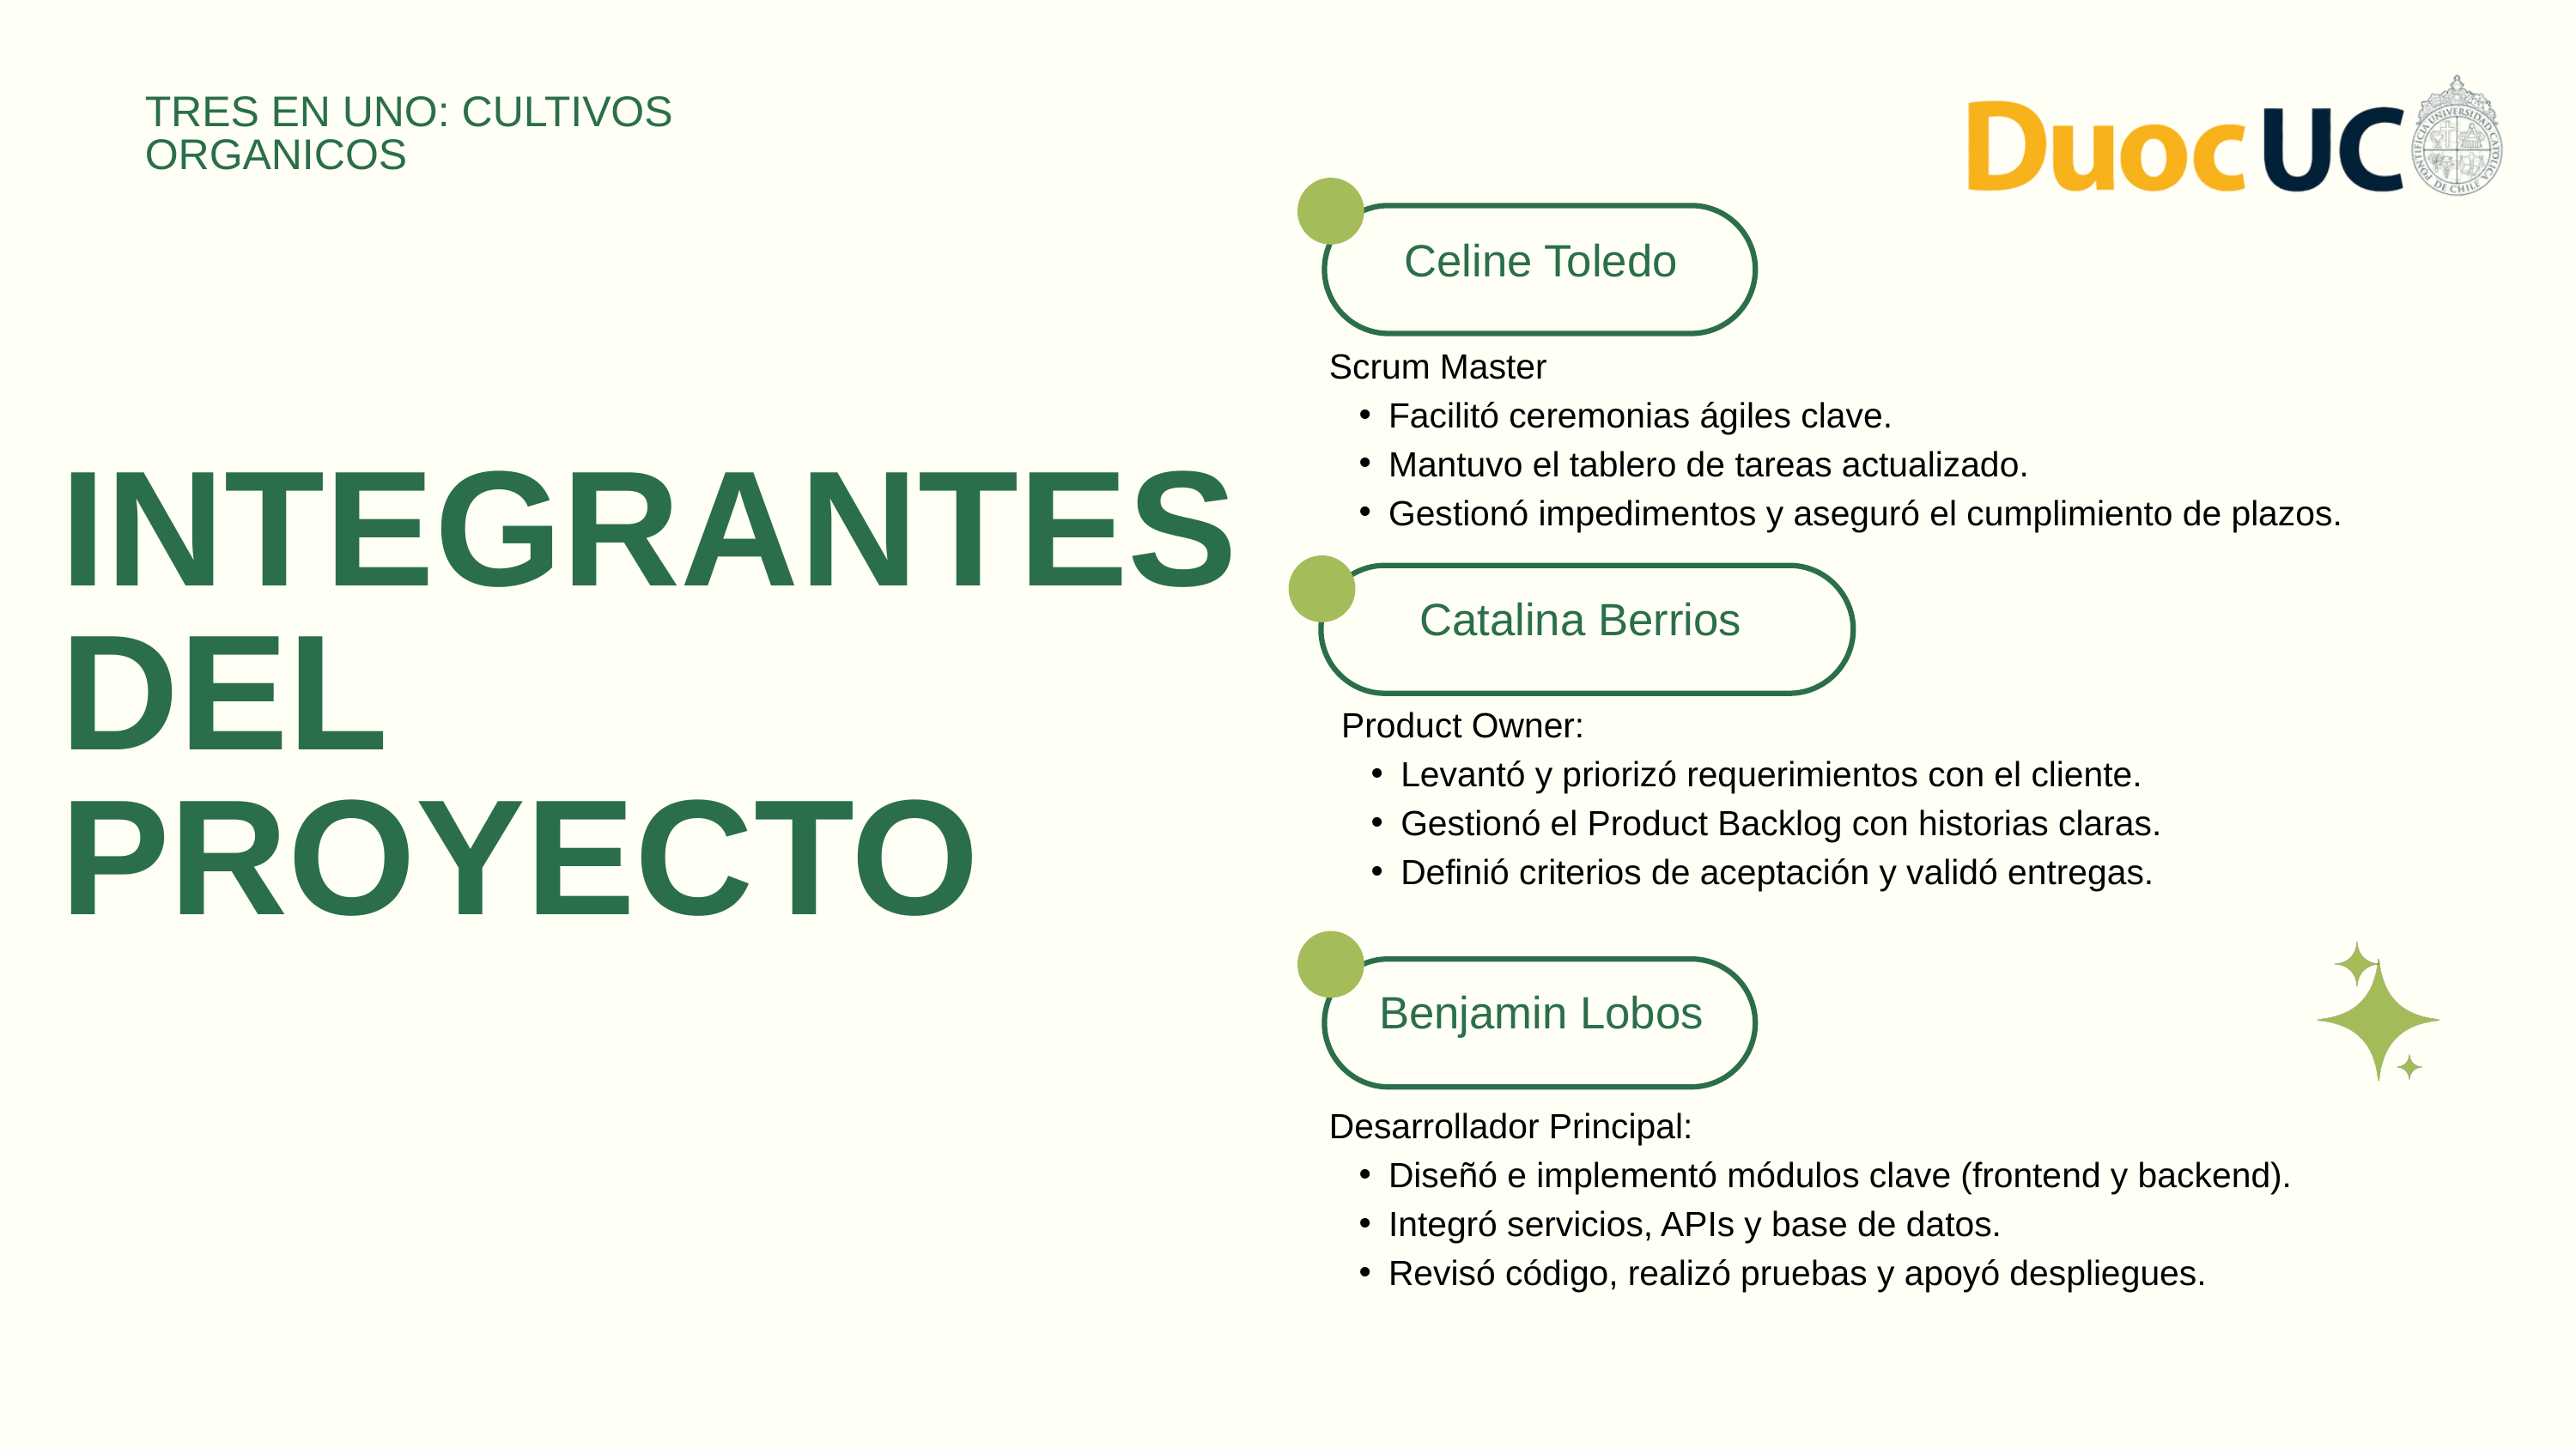

TRES EN UNO: CULTIVOS ORGANICOS

Celine Toledo
Scrum Master
Facilitó ceremonias ágiles clave.
Mantuvo el tablero de tareas actualizado.
Gestionó impedimentos y aseguró el cumplimiento de plazos.

INTEGRANTES
DEL PROYECTO

Catalina Berrios
Product Owner:
Levantó y priorizó requerimientos con el cliente.
Gestionó el Product Backlog con historias claras.
Definió criterios de aceptación y validó entregas.

Benjamin Lobos

Desarrollador Principal:
Diseñó e implementó módulos clave (frontend y backend).
Integró servicios, APIs y base de datos.
Revisó código, realizó pruebas y apoyó despliegues.